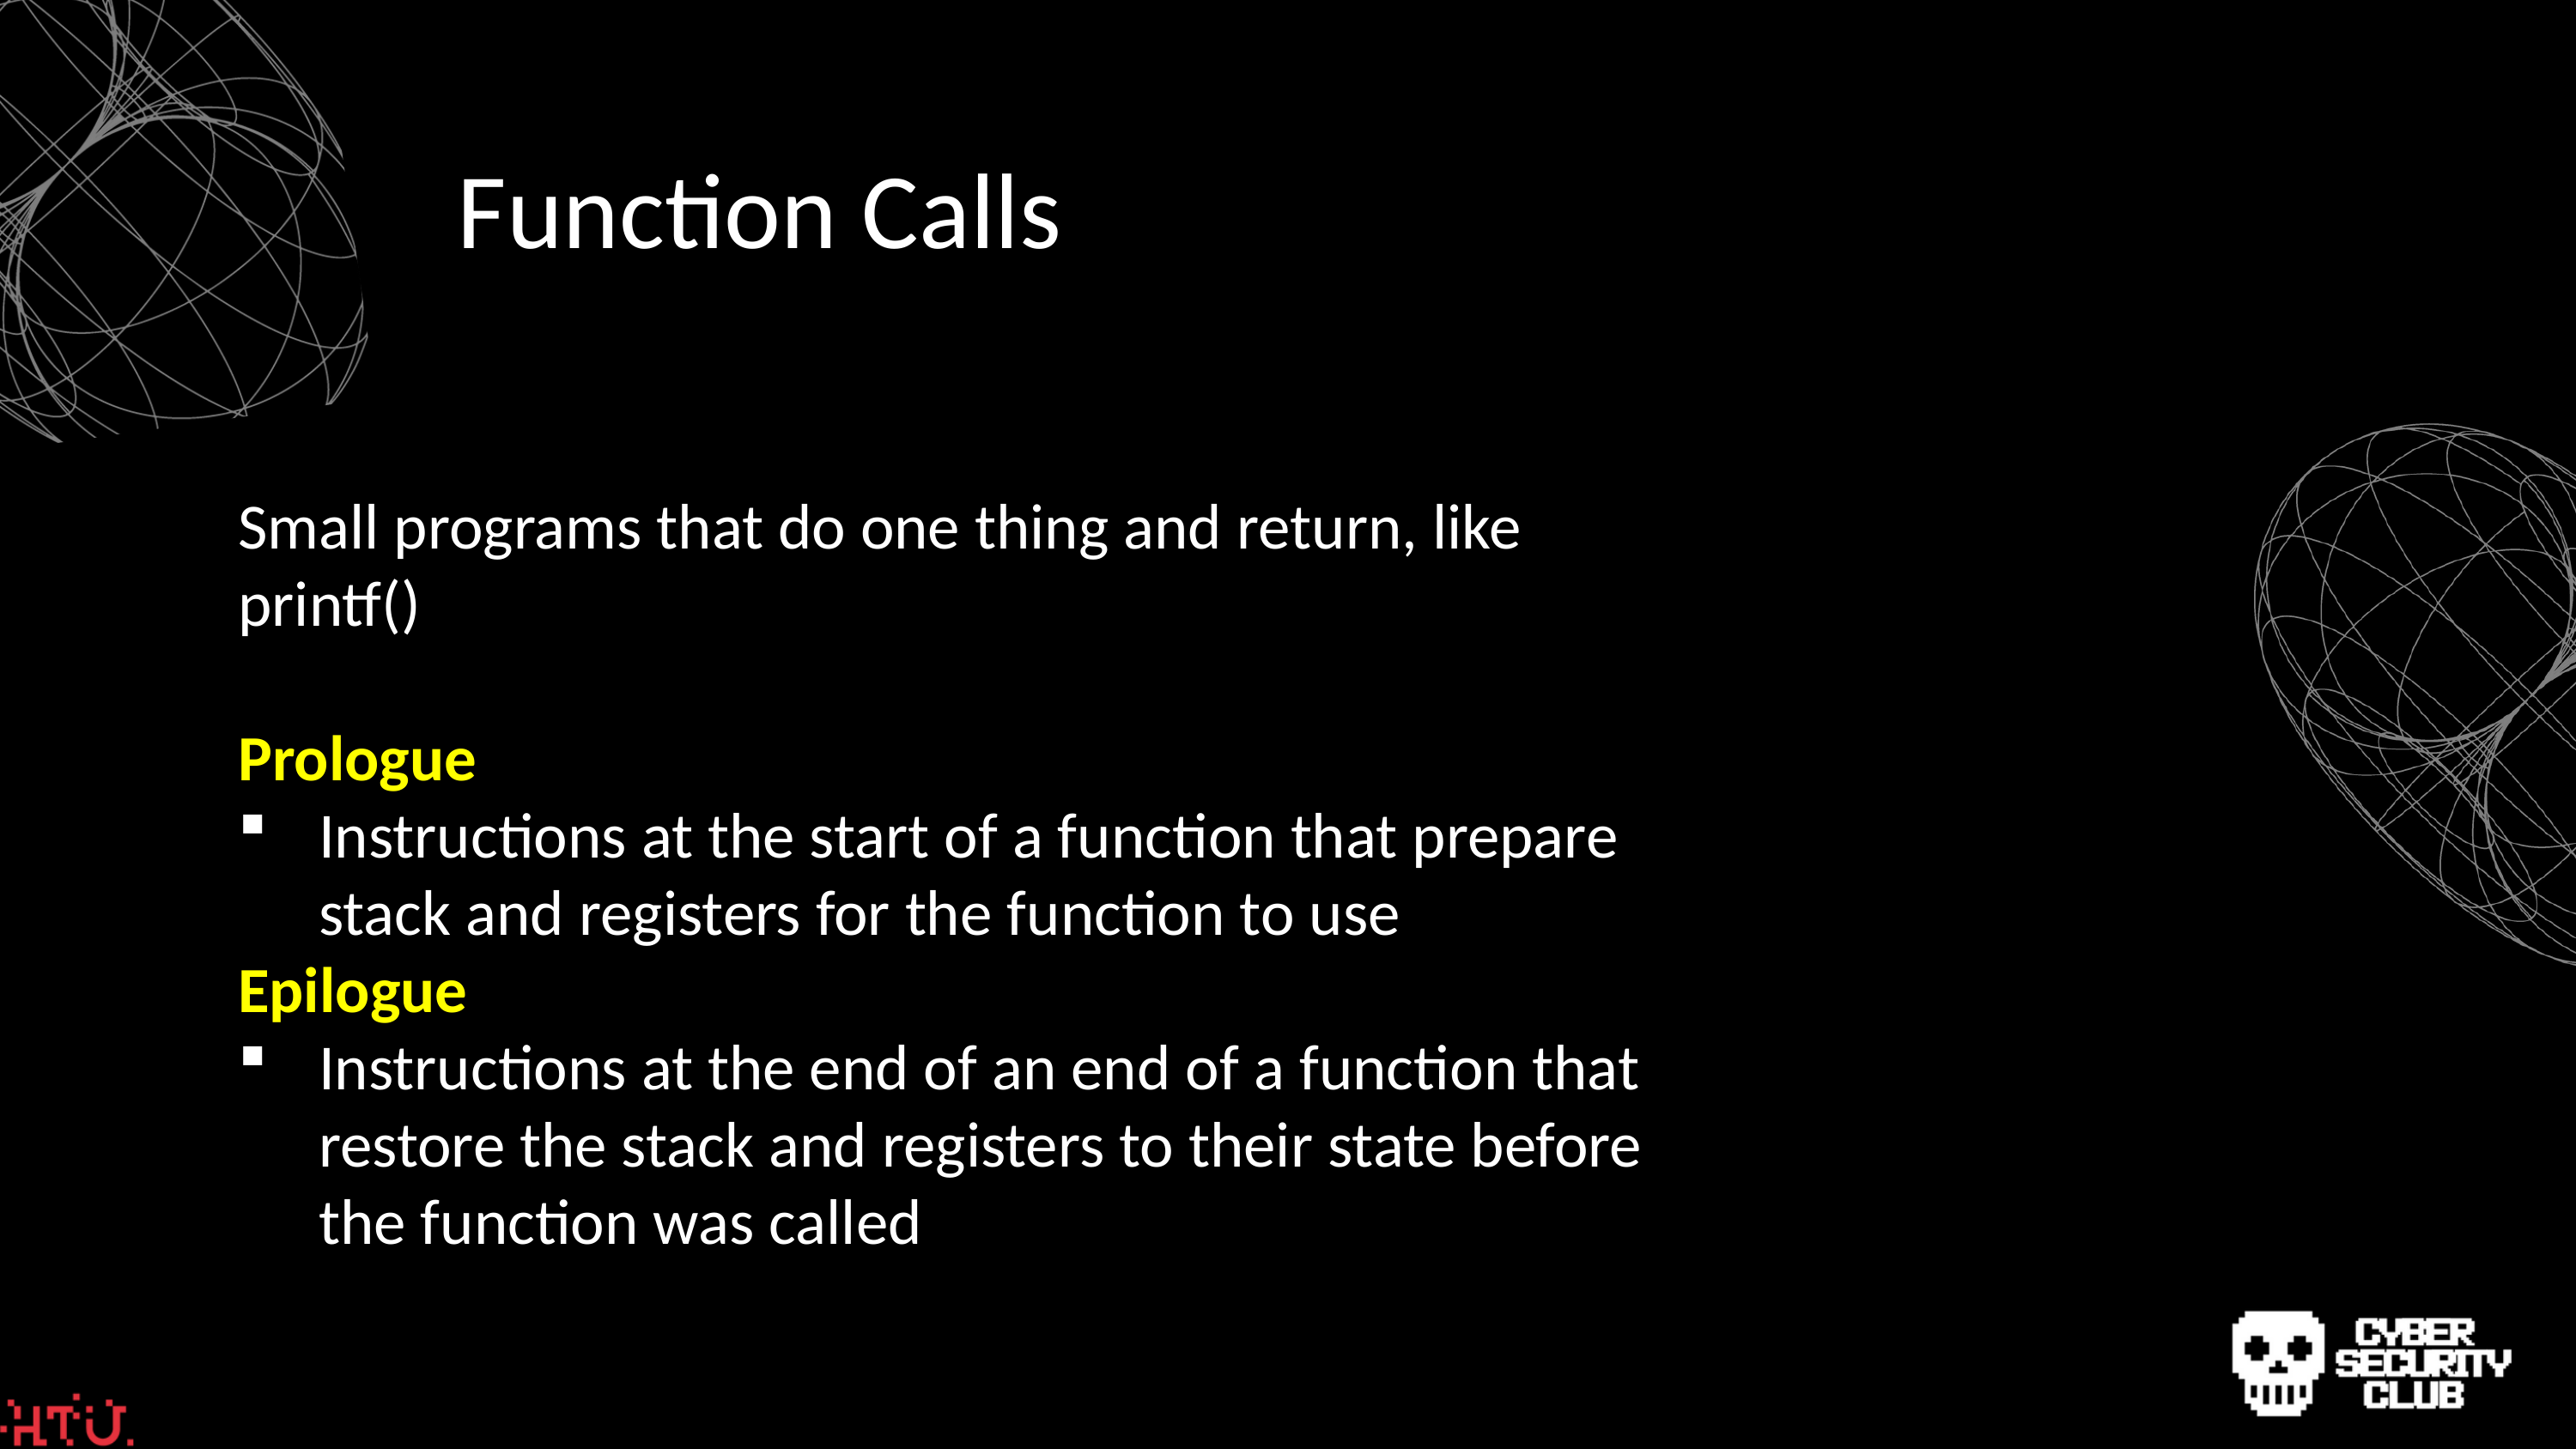

Function Calls

Small programs that do one thing and return, like printf()

Prologue
Instructions at the start of a function that prepare stack and registers for the function to use
Epilogue
Instructions at the end of an end of a function that restore the stack and registers to their state before the function was called